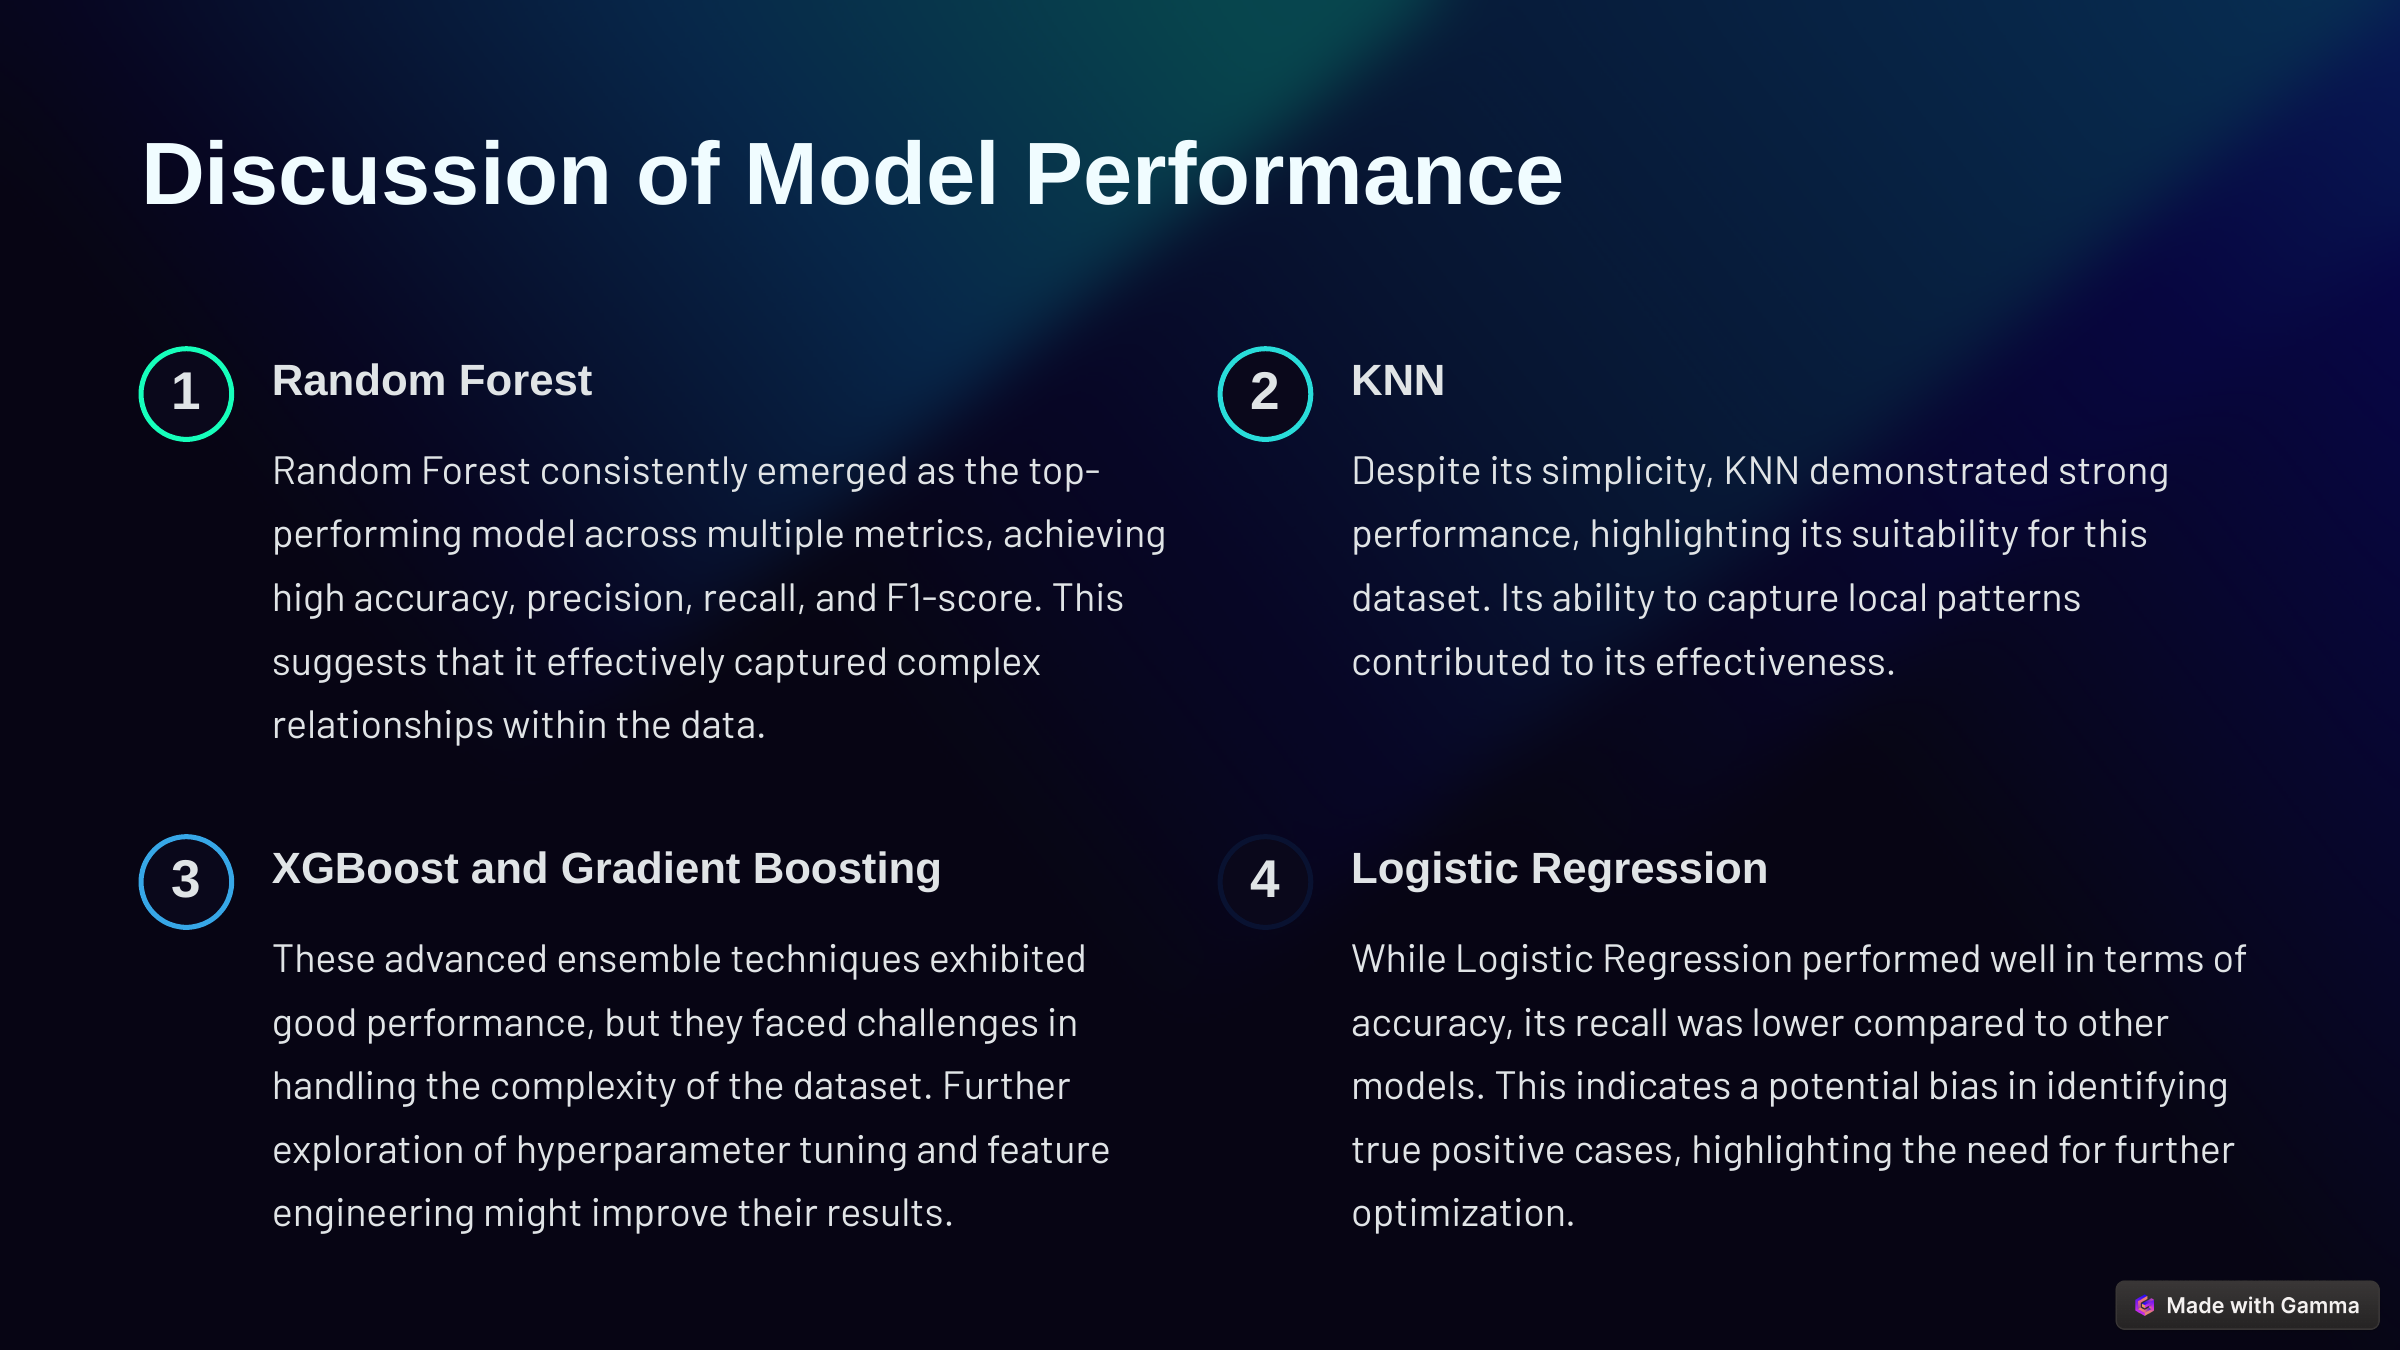

Discussion of Model Performance

Random Forest

KNN
1
2
Random Forest consistently emerged as the top-performing model across multiple metrics, achieving high accuracy, precision, recall, and F1-score. This suggests that it effectively captured complex relationships within the data.
Despite its simplicity, KNN demonstrated strong performance, highlighting its suitability for this dataset. Its ability to capture local patterns contributed to its effectiveness.

XGBoost and Gradient Boosting

Logistic Regression
3
4
These advanced ensemble techniques exhibited good performance, but they faced challenges in handling the complexity of the dataset. Further exploration of hyperparameter tuning and feature engineering might improve their results.
While Logistic Regression performed well in terms of accuracy, its recall was lower compared to other models. This indicates a potential bias in identifying true positive cases, highlighting the need for further optimization.